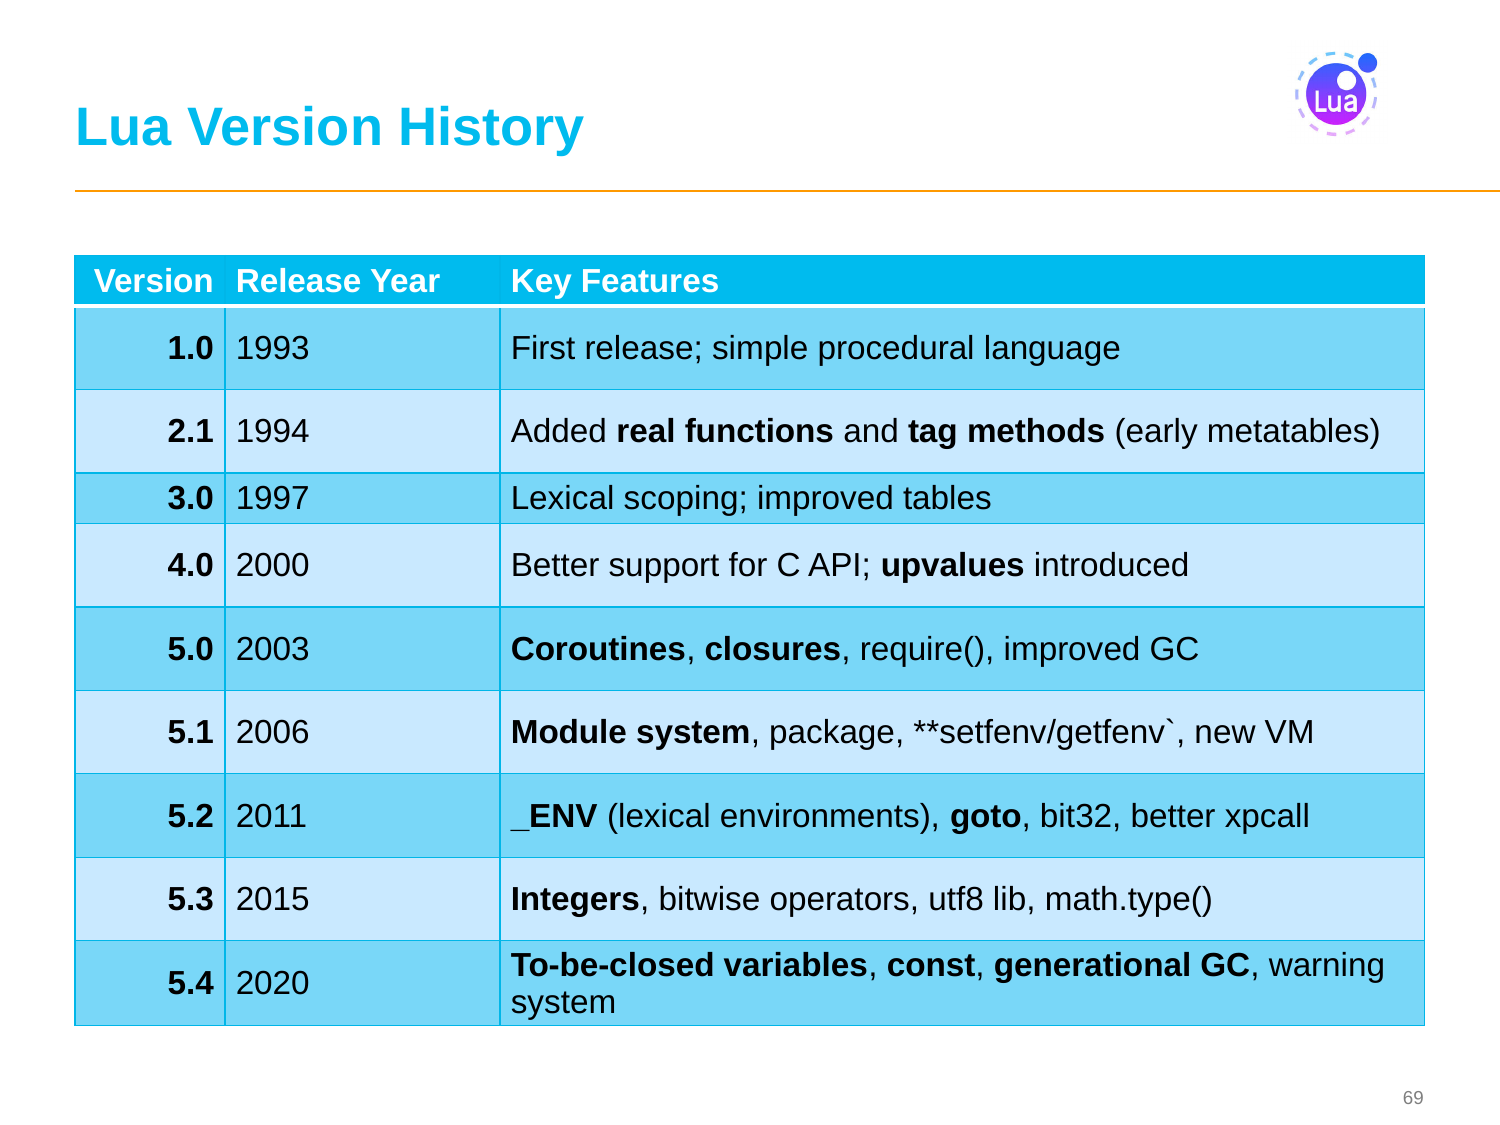

# Lua Version History
| Version | Release Year | Key Features |
| --- | --- | --- |
| 1.0 | 1993 | First release; simple procedural language |
| 2.1 | 1994 | Added real functions and tag methods (early metatables) |
| 3.0 | 1997 | Lexical scoping; improved tables |
| 4.0 | 2000 | Better support for C API; upvalues introduced |
| 5.0 | 2003 | Coroutines, closures, require(), improved GC |
| 5.1 | 2006 | Module system, package, \*\*setfenv/getfenv`, new VM |
| 5.2 | 2011 | \_ENV (lexical environments), goto, bit32, better xpcall |
| 5.3 | 2015 | Integers, bitwise operators, utf8 lib, math.type() |
| 5.4 | 2020 | To-be-closed variables, const, generational GC, warning system |